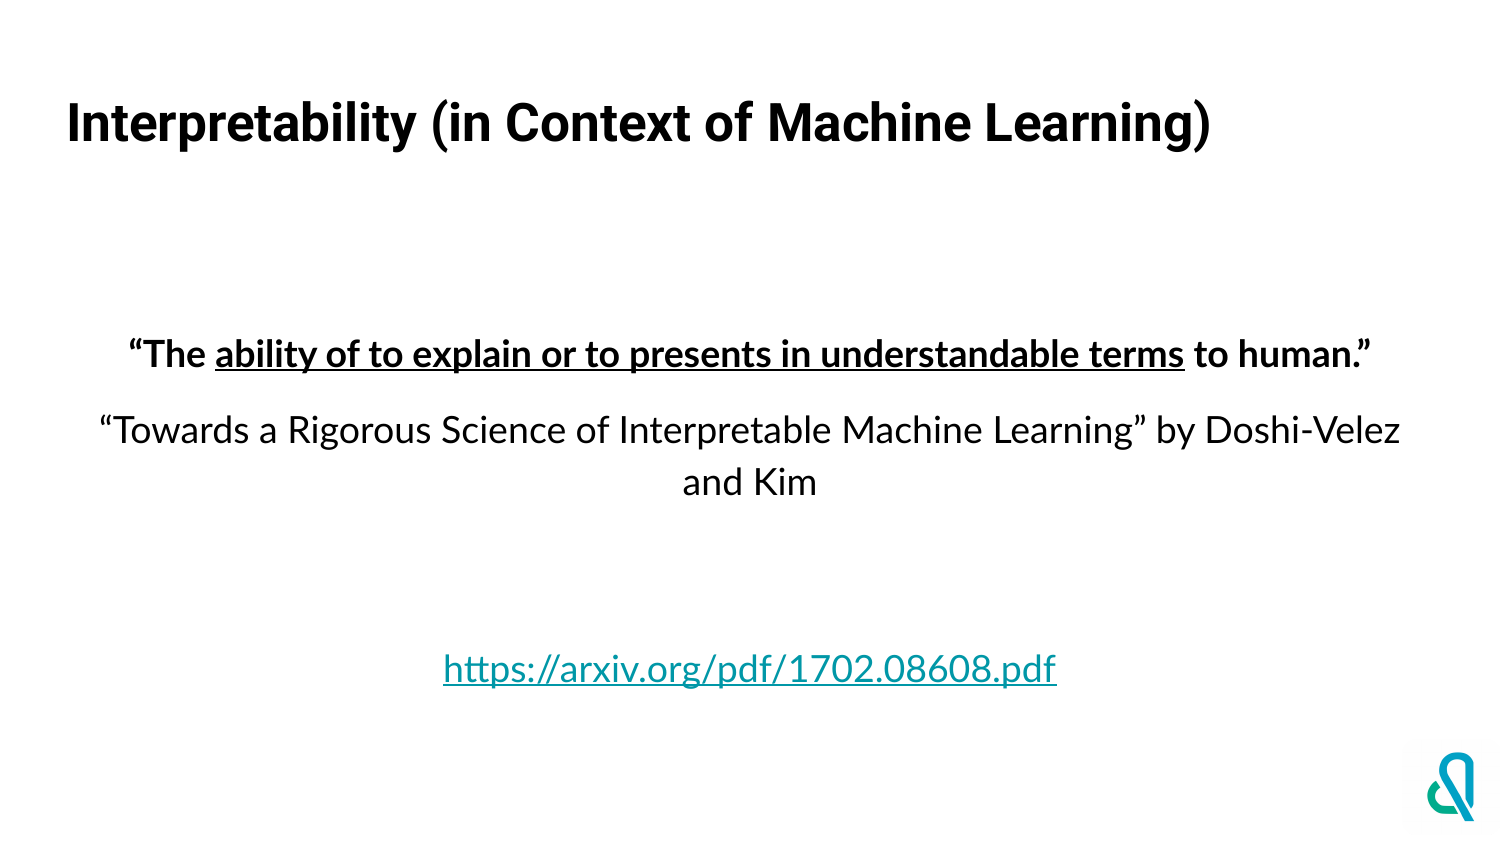

# Interpretability (in Context of Machine Learning)
“The ability of to explain or to presents in understandable terms to human.”
“Towards a Rigorous Science of Interpretable Machine Learning” by Doshi-Velez and Kim
https://arxiv.org/pdf/1702.08608.pdf